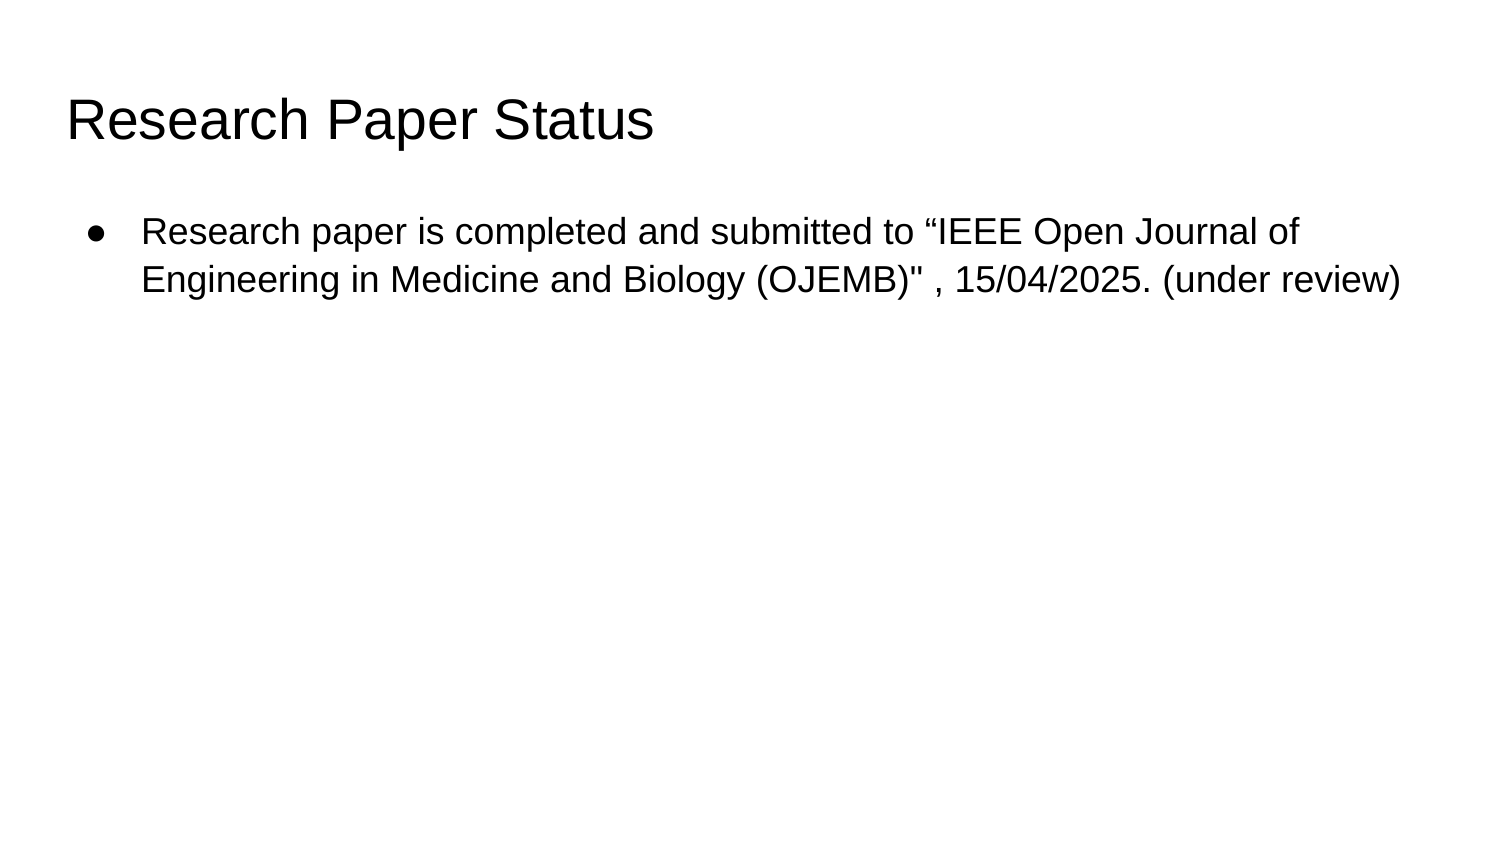

# Research Paper Status
Research paper is completed and submitted to “IEEE Open Journal of Engineering in Medicine and Biology (OJEMB)" , 15/04/2025. (under review)